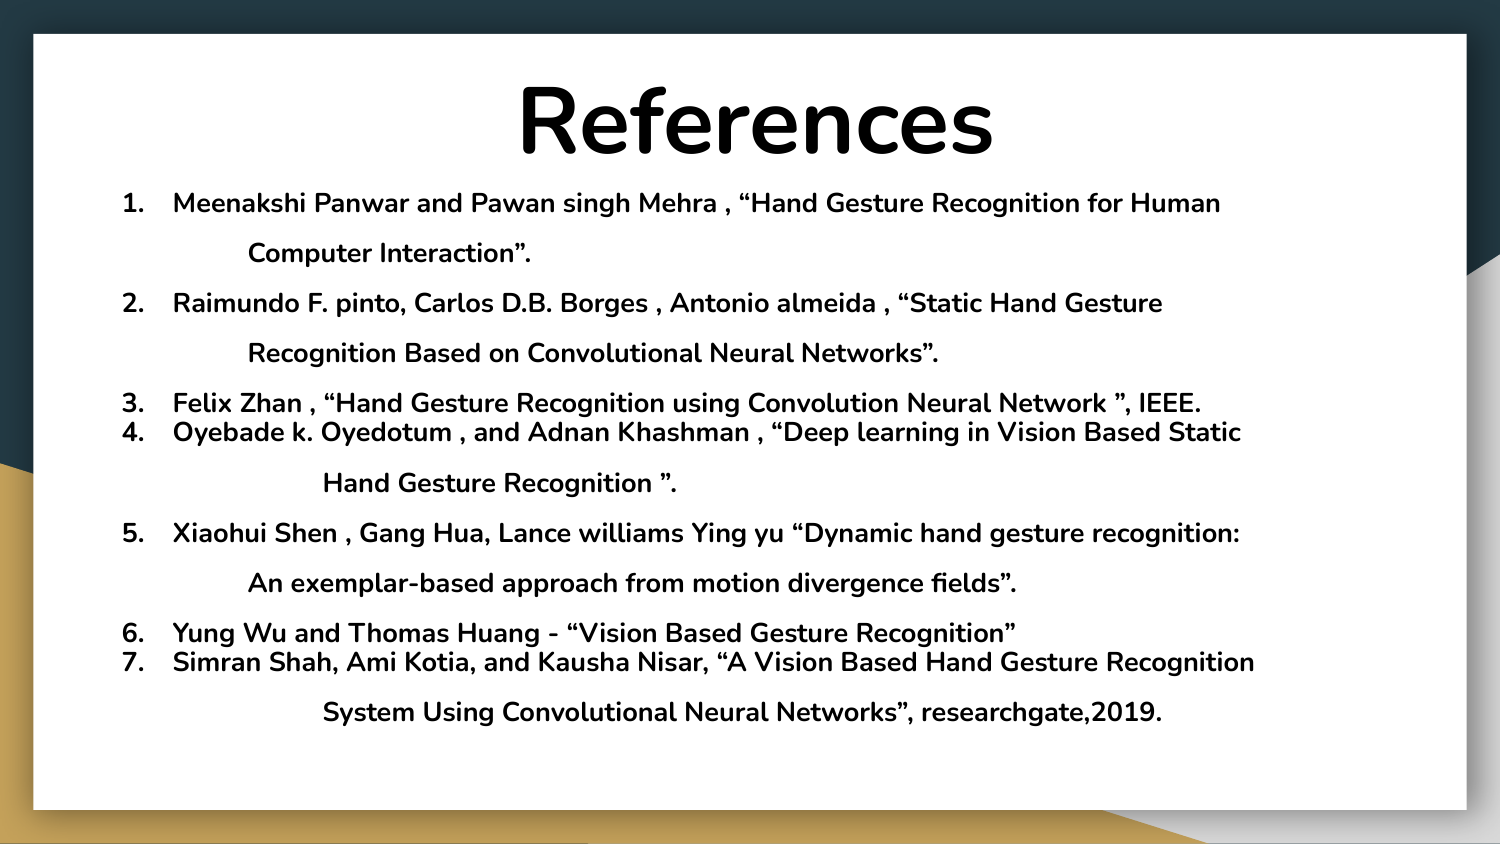

# References
Meenakshi Panwar and Pawan singh Mehra , “Hand Gesture Recognition for Human
Computer Interaction”.
Raimundo F. pinto, Carlos D.B. Borges , Antonio almeida , “Static Hand Gesture
Recognition Based on Convolutional Neural Networks”.
Felix Zhan , “Hand Gesture Recognition using Convolution Neural Network ”, IEEE.
Oyebade k. Oyedotum , and Adnan Khashman , “Deep learning in Vision Based Static
	Hand Gesture Recognition ”.
Xiaohui Shen , Gang Hua, Lance williams Ying yu “Dynamic hand gesture recognition:
An exemplar-based approach from motion divergence fields”.
Yung Wu and Thomas Huang - “Vision Based Gesture Recognition”
Simran Shah, Ami Kotia, and Kausha Nisar, “A Vision Based Hand Gesture Recognition
	System Using Convolutional Neural Networks”, researchgate,2019.